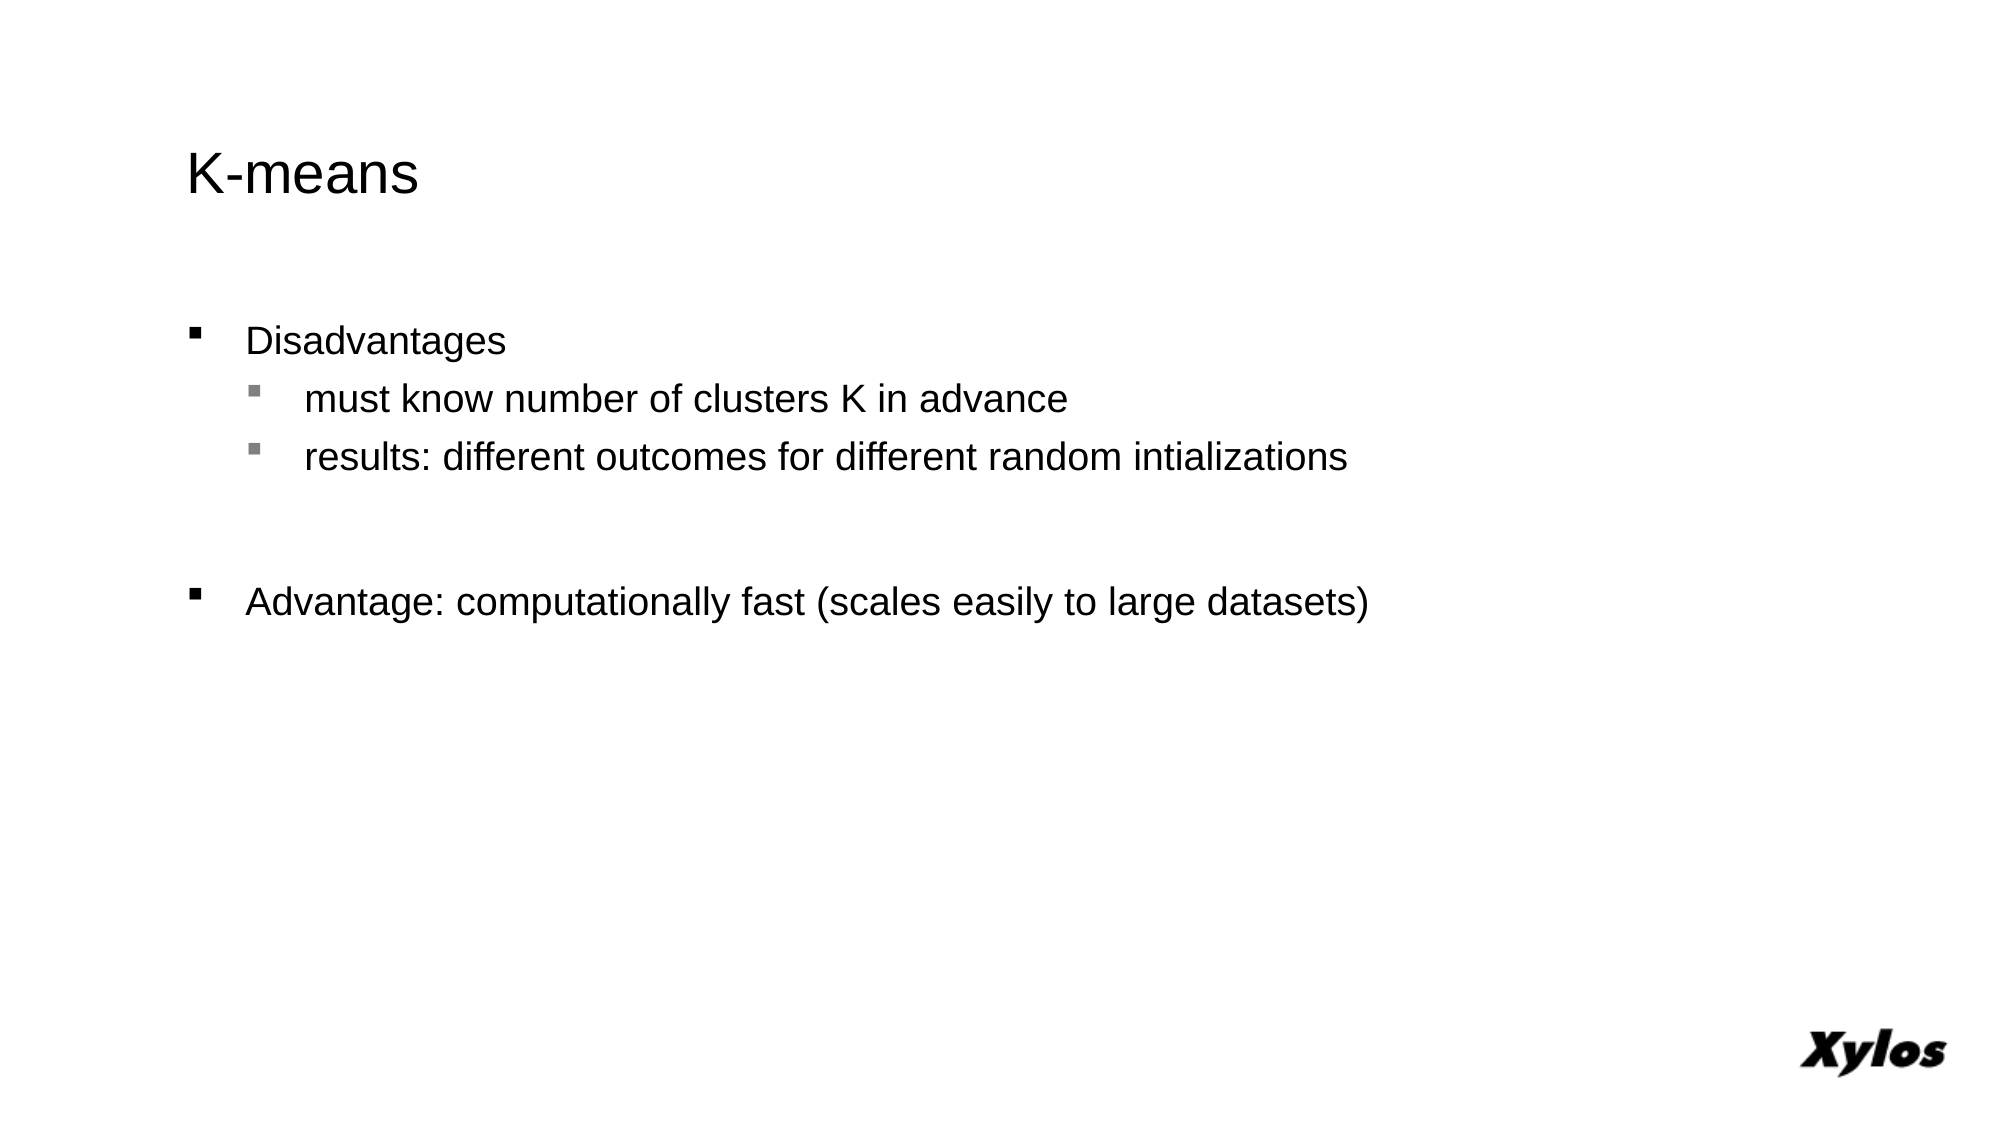

# K-means
Disadvantages
must know number of clusters K in advance
results: different outcomes for different random intializations

Advantage: computationally fast (scales easily to large datasets)